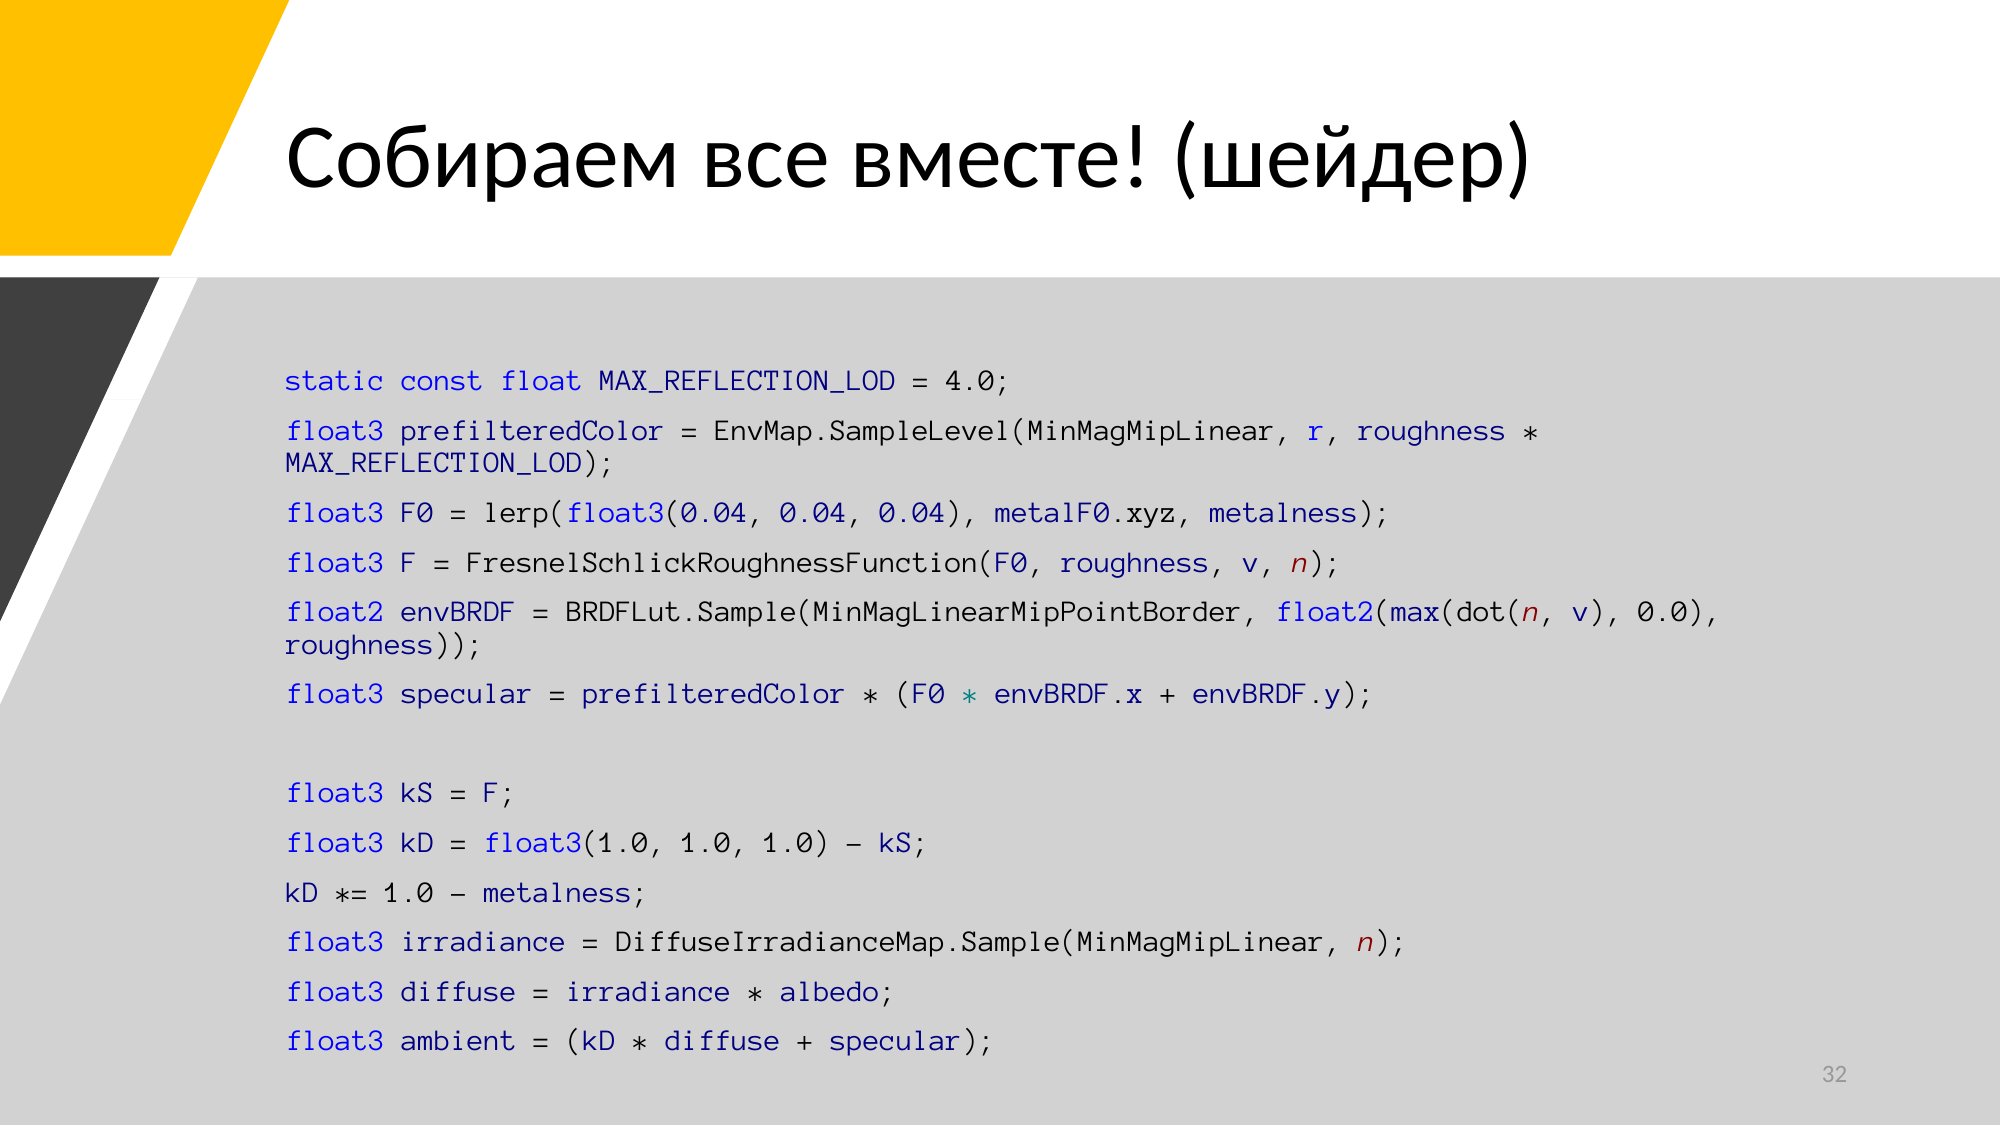

# Собираем все вместе! (шейдер)

static const float MAX_REFLECTION_LOD = 4.0;
float3 prefilteredColor = EnvMap.SampleLevel(MinMagMipLinear, r, roughness * MAX_REFLECTION_LOD);
float3 F0 = lerp(float3(0.04, 0.04, 0.04), metalF0.xyz, metalness);
float3 F = FresnelSchlickRoughnessFunction(F0, roughness, v, n);
float2 envBRDF = BRDFLut.Sample(MinMagLinearMipPointBorder, float2(max(dot(n, v), 0.0), roughness));
float3 specular = prefilteredColor * (F0 * envBRDF.x + envBRDF.y);

float3 kS = F;
float3 kD = float3(1.0, 1.0, 1.0) - kS;
kD *= 1.0 - metalness;
float3 irradiance = DiffuseIrradianceMap.Sample(MinMagMipLinear, n);
float3 diffuse = irradiance * albedo;
float3 ambient = (kD * diffuse + specular);
32